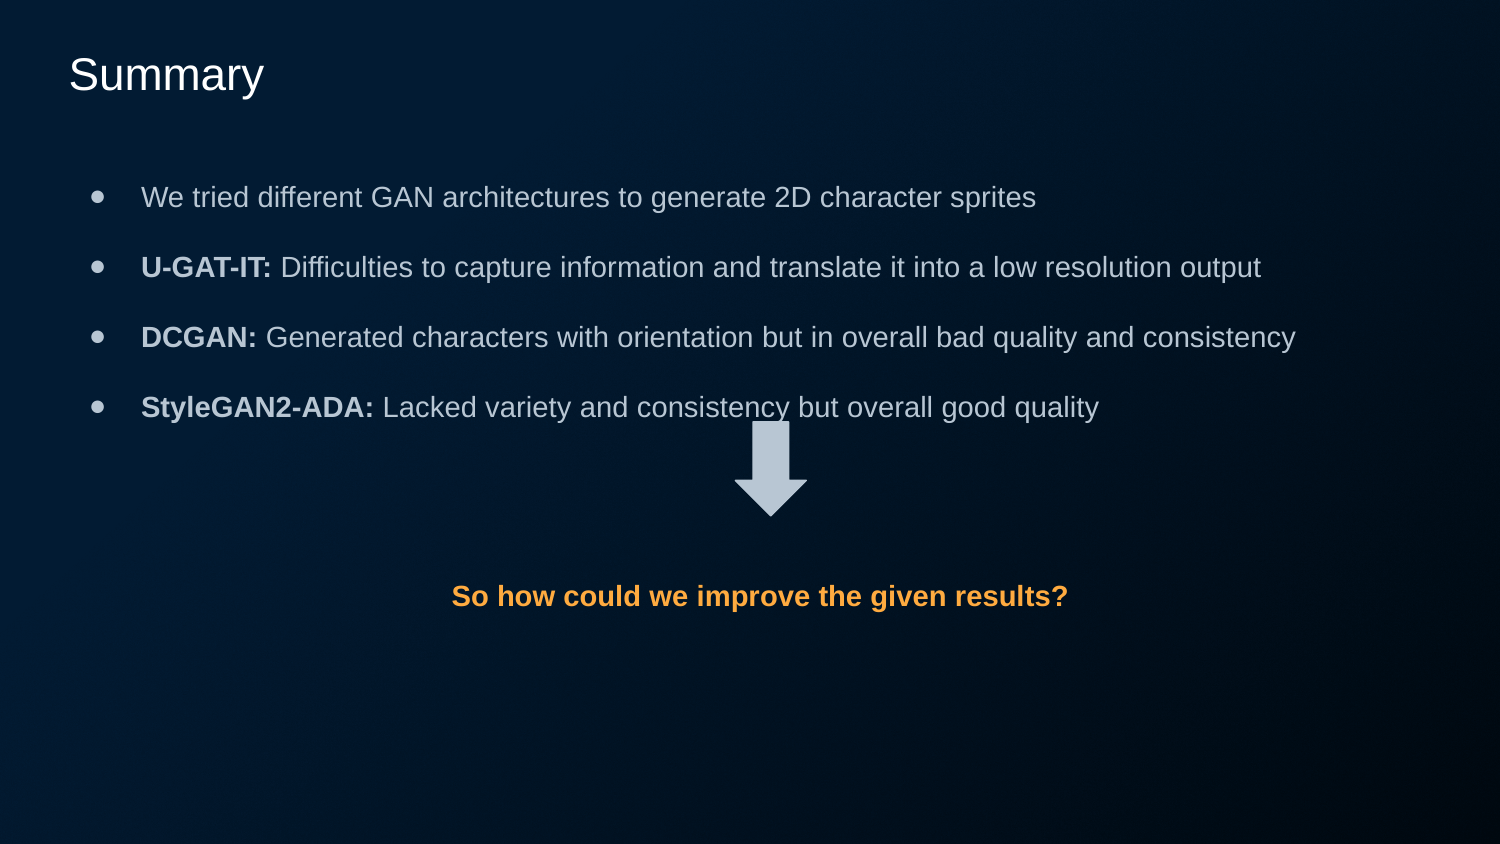

# Summary
We tried different GAN architectures to generate 2D character sprites
U-GAT-IT: Difficulties to capture information and translate it into a low resolution output
DCGAN: Generated characters with orientation but in overall bad quality and consistency
StyleGAN2-ADA: Lacked variety and consistency but overall good quality

So how could we improve the given results?